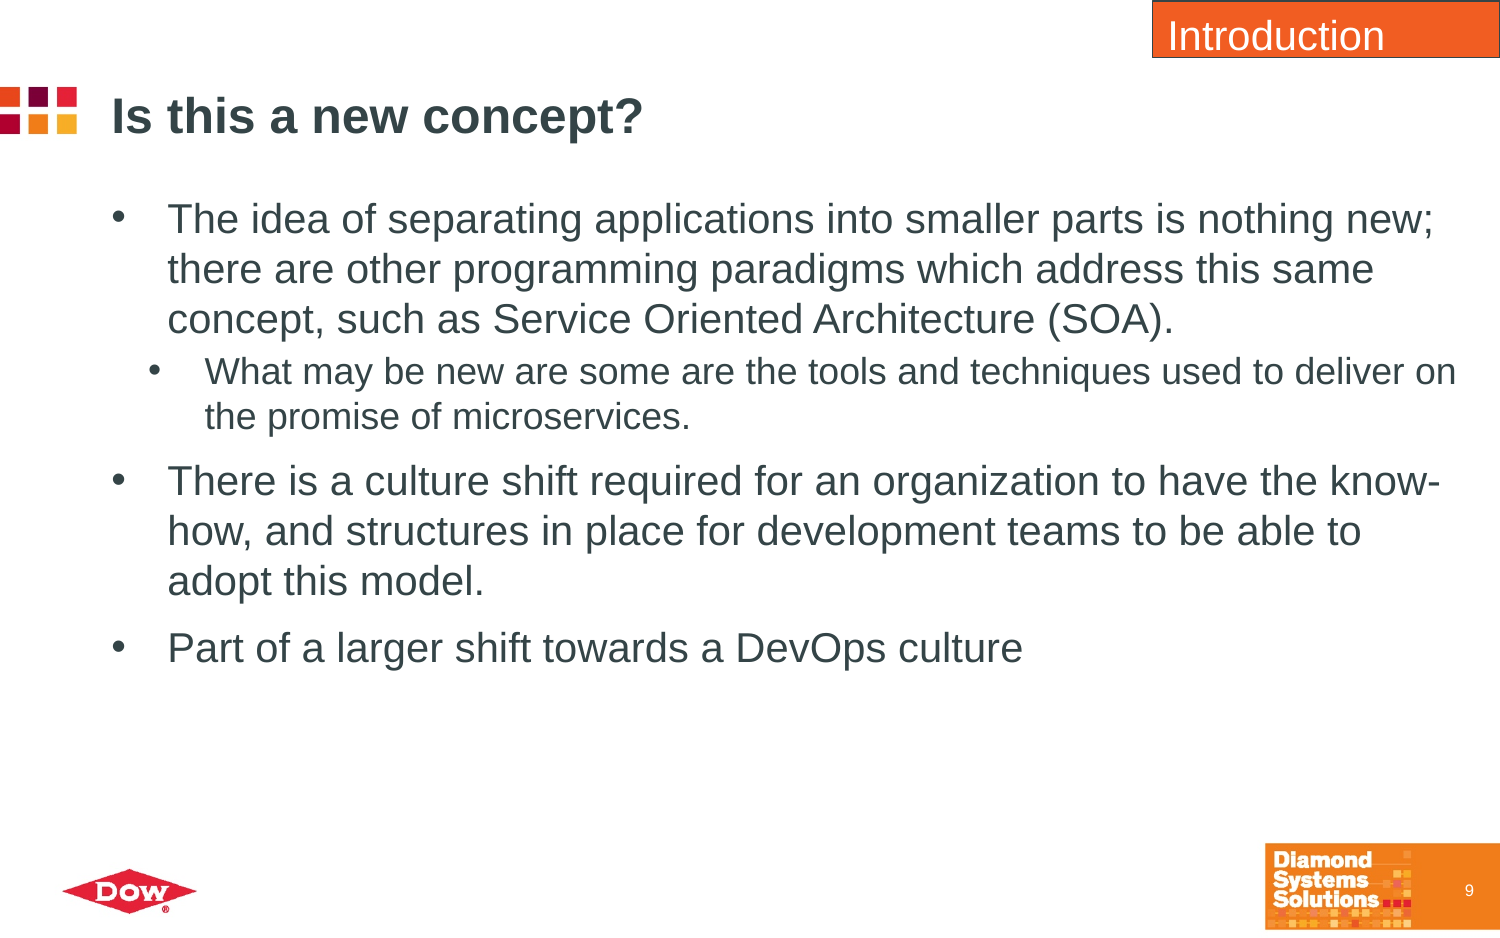

Introduction
# Is this a new concept?
The idea of separating applications into smaller parts is nothing new; there are other programming paradigms which address this same concept, such as Service Oriented Architecture (SOA).
What may be new are some are the tools and techniques used to deliver on the promise of microservices.
There is a culture shift required for an organization to have the know-how, and structures in place for development teams to be able to adopt this model.
Part of a larger shift towards a DevOps culture

9